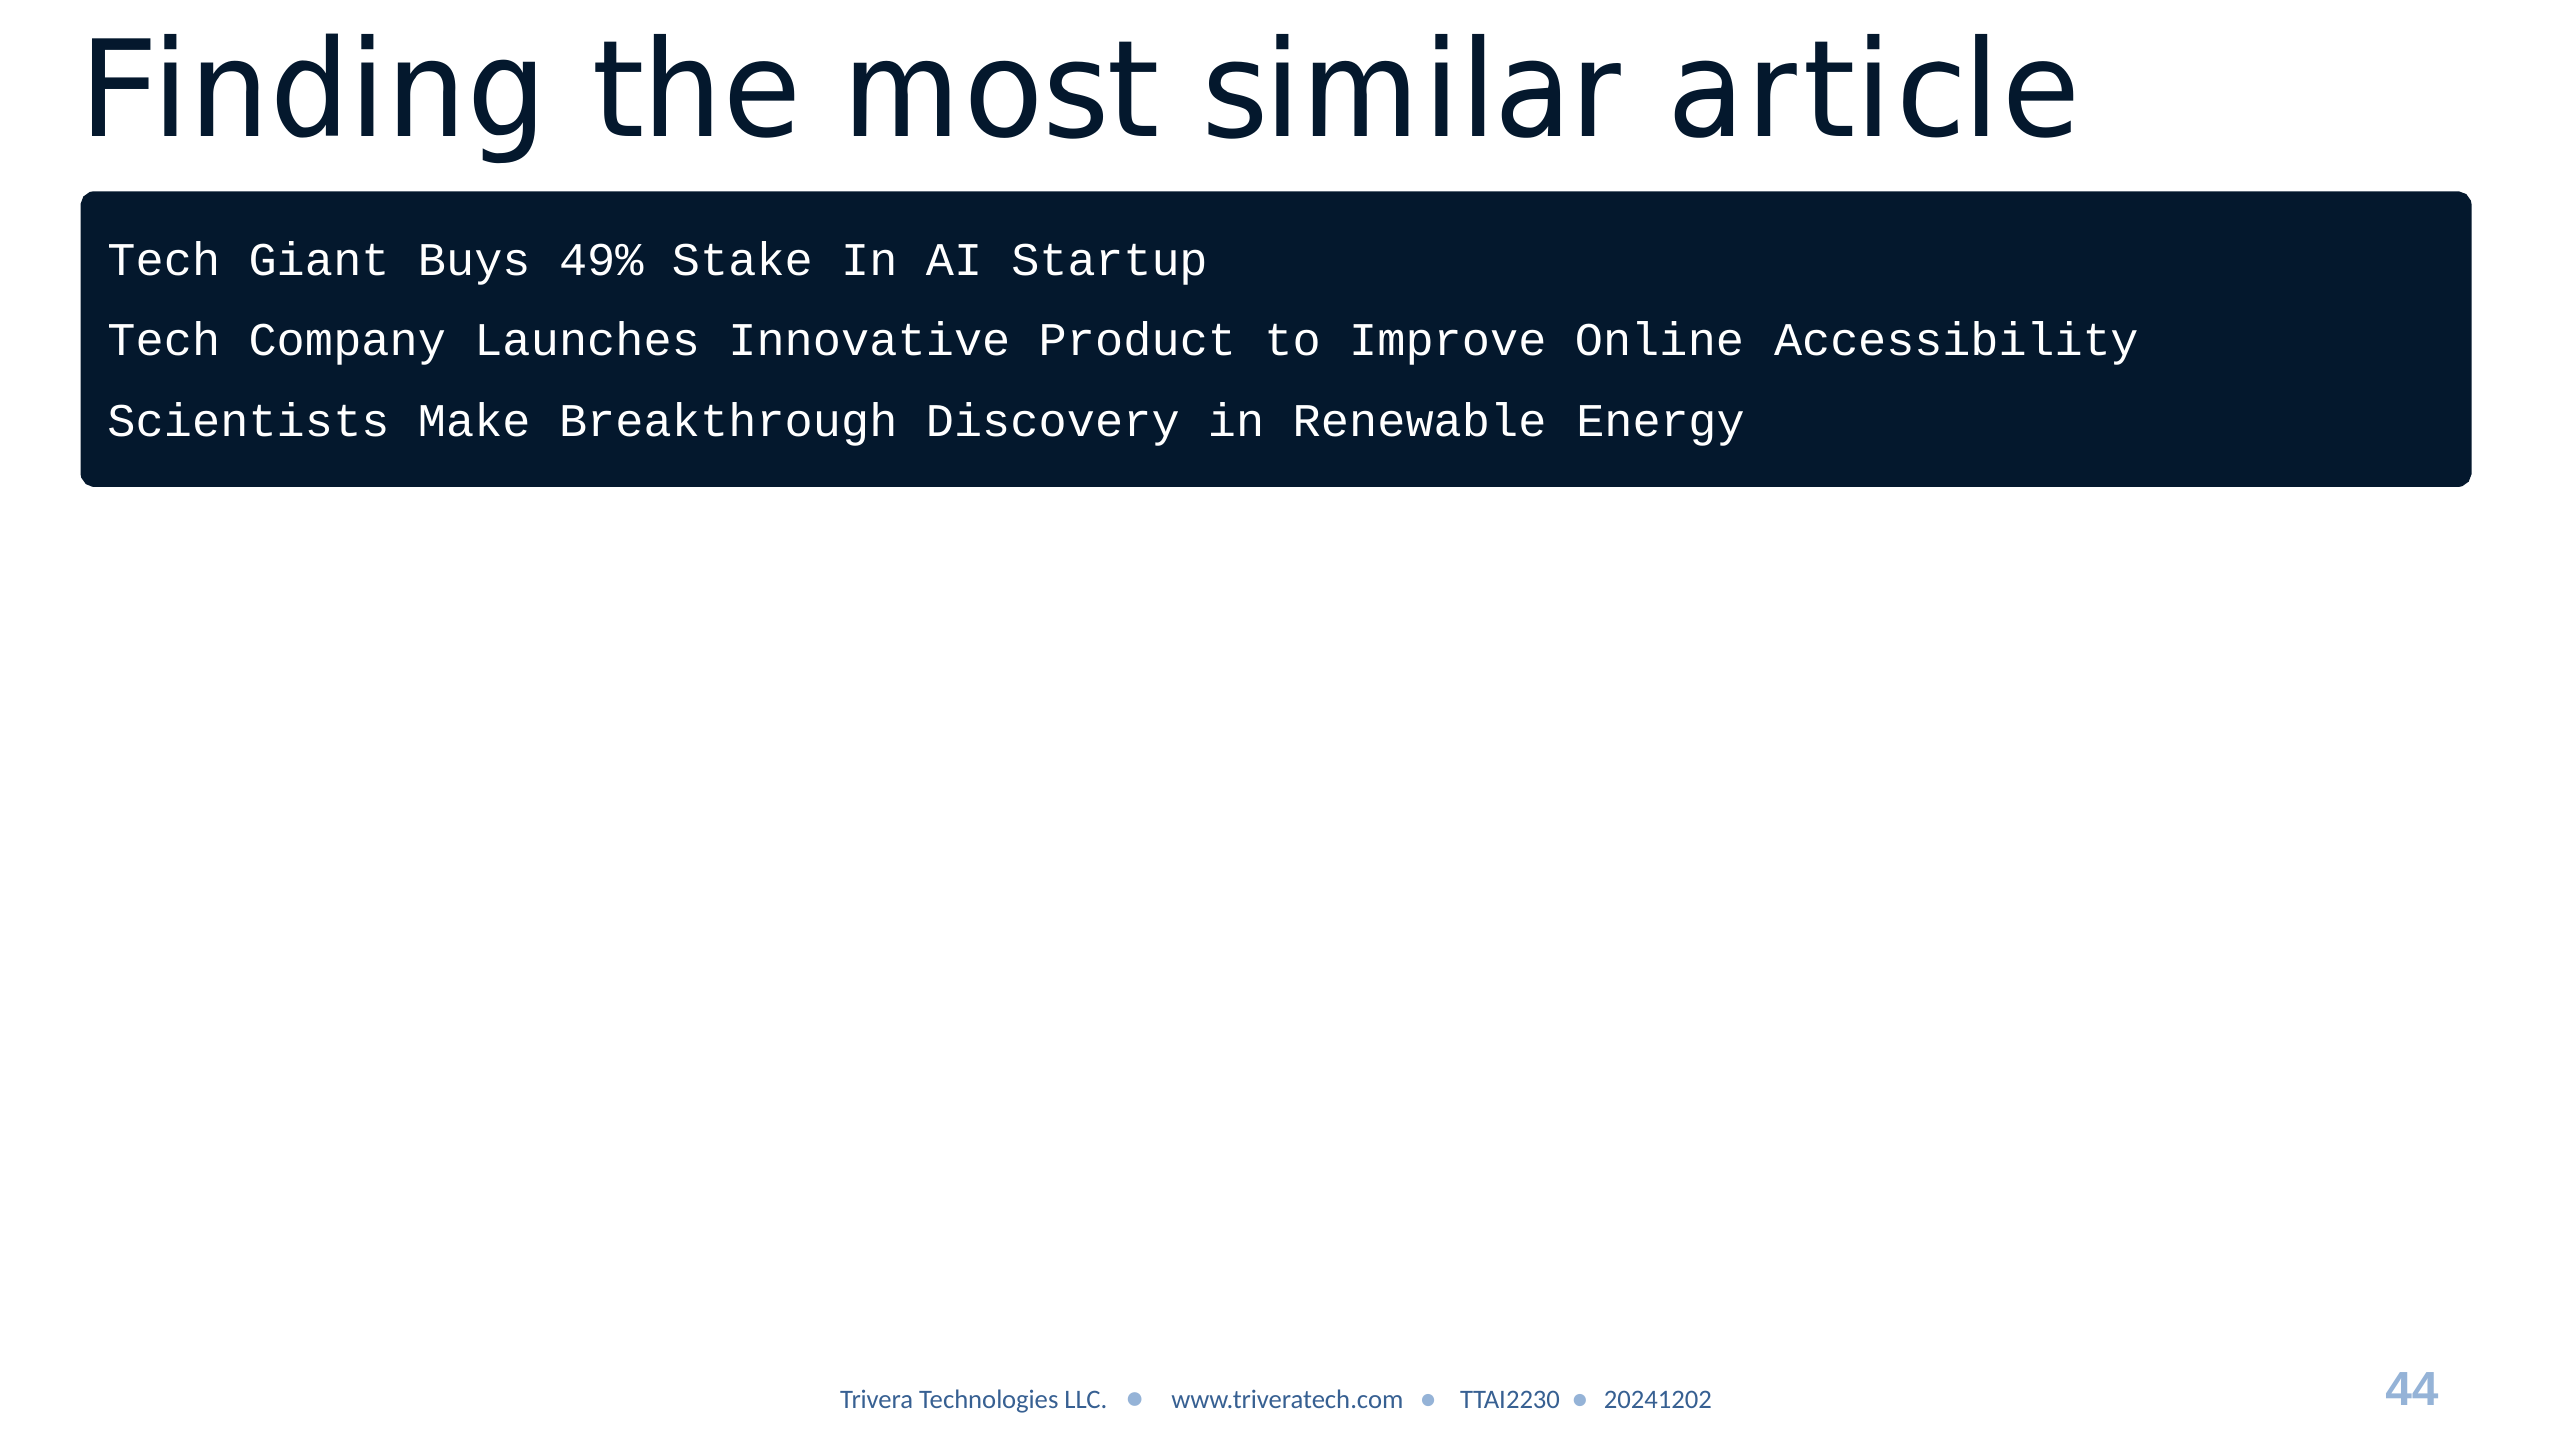

# Finding the most similar article

Tech Giant Buys 49% Stake In AI Startup
Tech Company Launches Innovative Product to Improve Online Accessibility Scientists Make Breakthrough Discovery in Renewable Energy